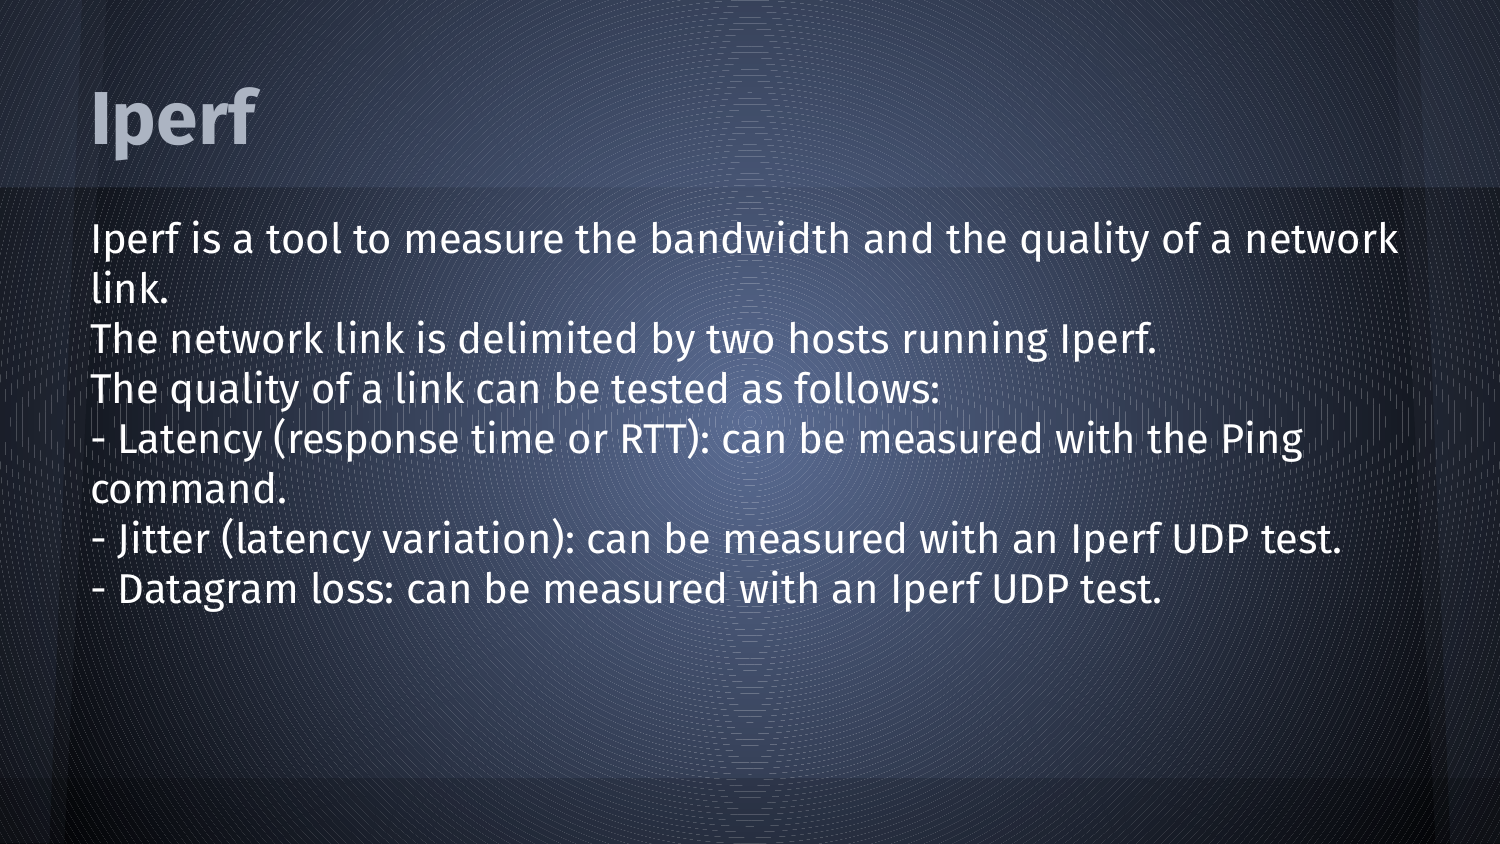

# Iperf
Iperf is a tool to measure the bandwidth and the quality of a network link.
The network link is delimited by two hosts running Iperf.
The quality of a link can be tested as follows:
- Latency (response time or RTT): can be measured with the Ping command.
- Jitter (latency variation): can be measured with an Iperf UDP test.
- Datagram loss: can be measured with an Iperf UDP test.